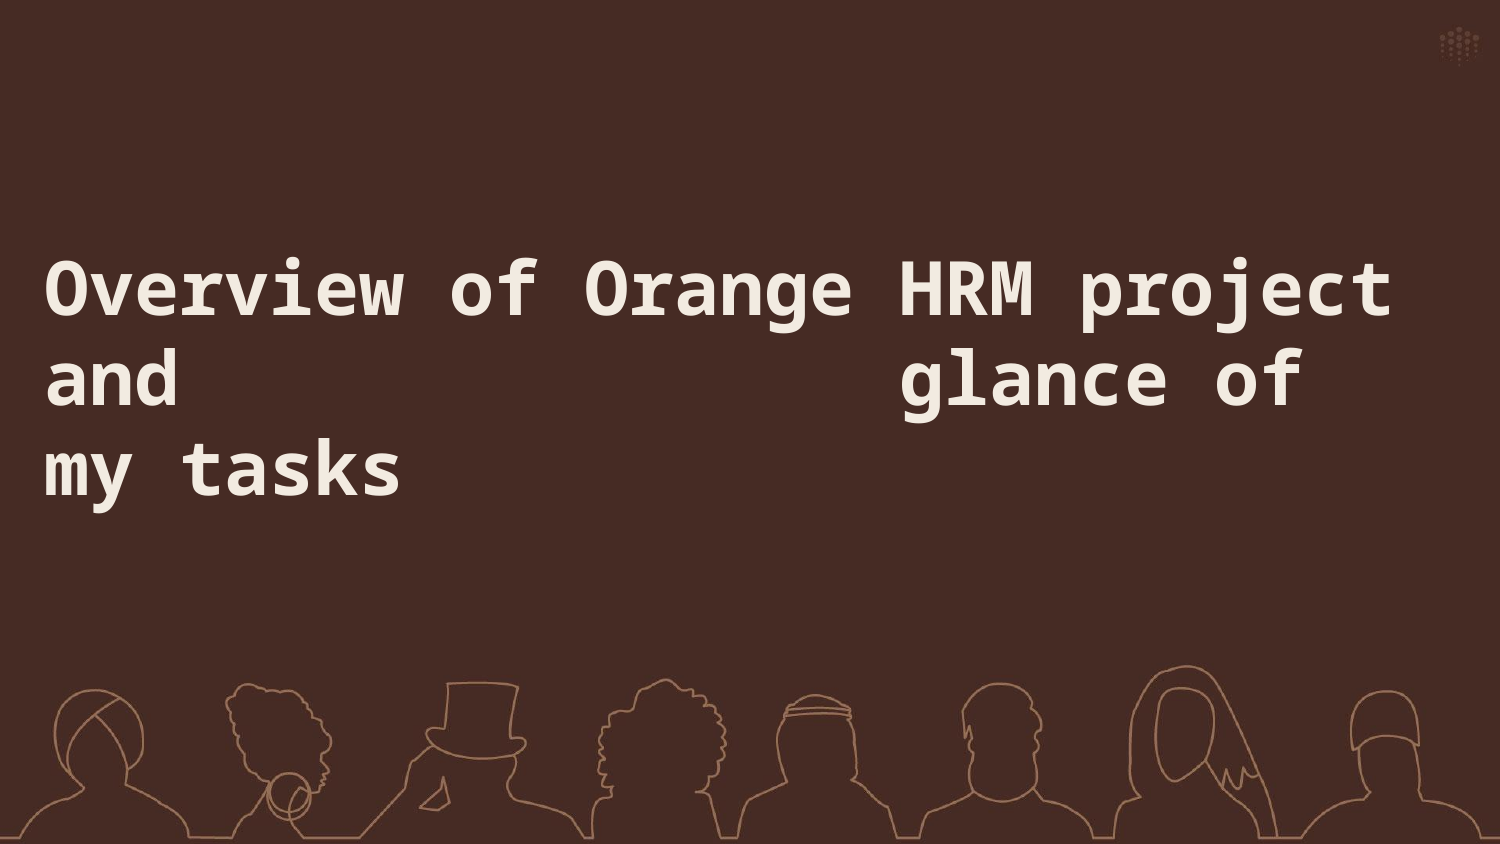

Overview of Orange HRM project and                glance of my tasks